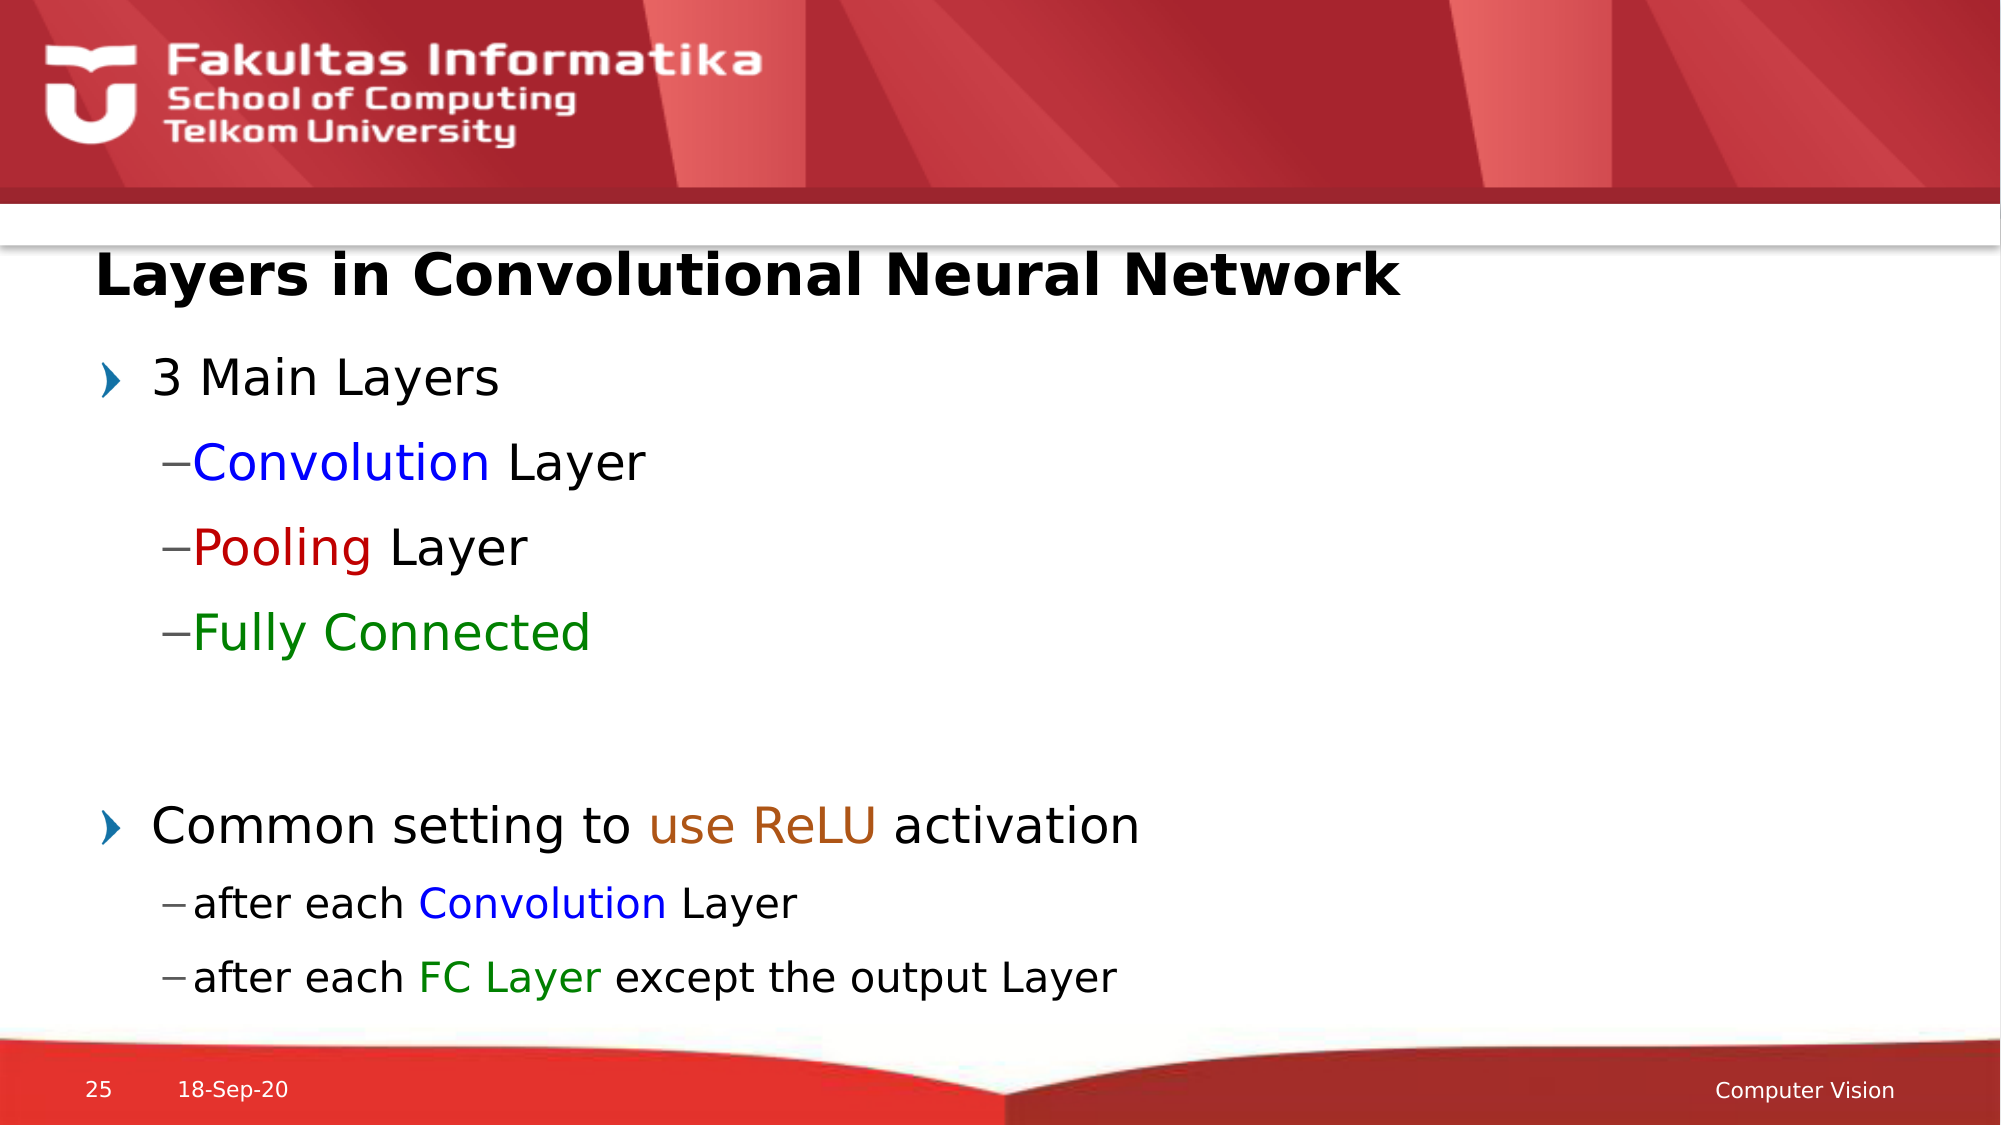

# Layers in Convolutional Neural Network
3 Main Layers
Convolution Layer
Pooling Layer
Fully Connected

Common setting to use ReLU activation
after each Convolution Layer
after each FC Layer except the output Layer

Computer Vision
25
18-Sep-20